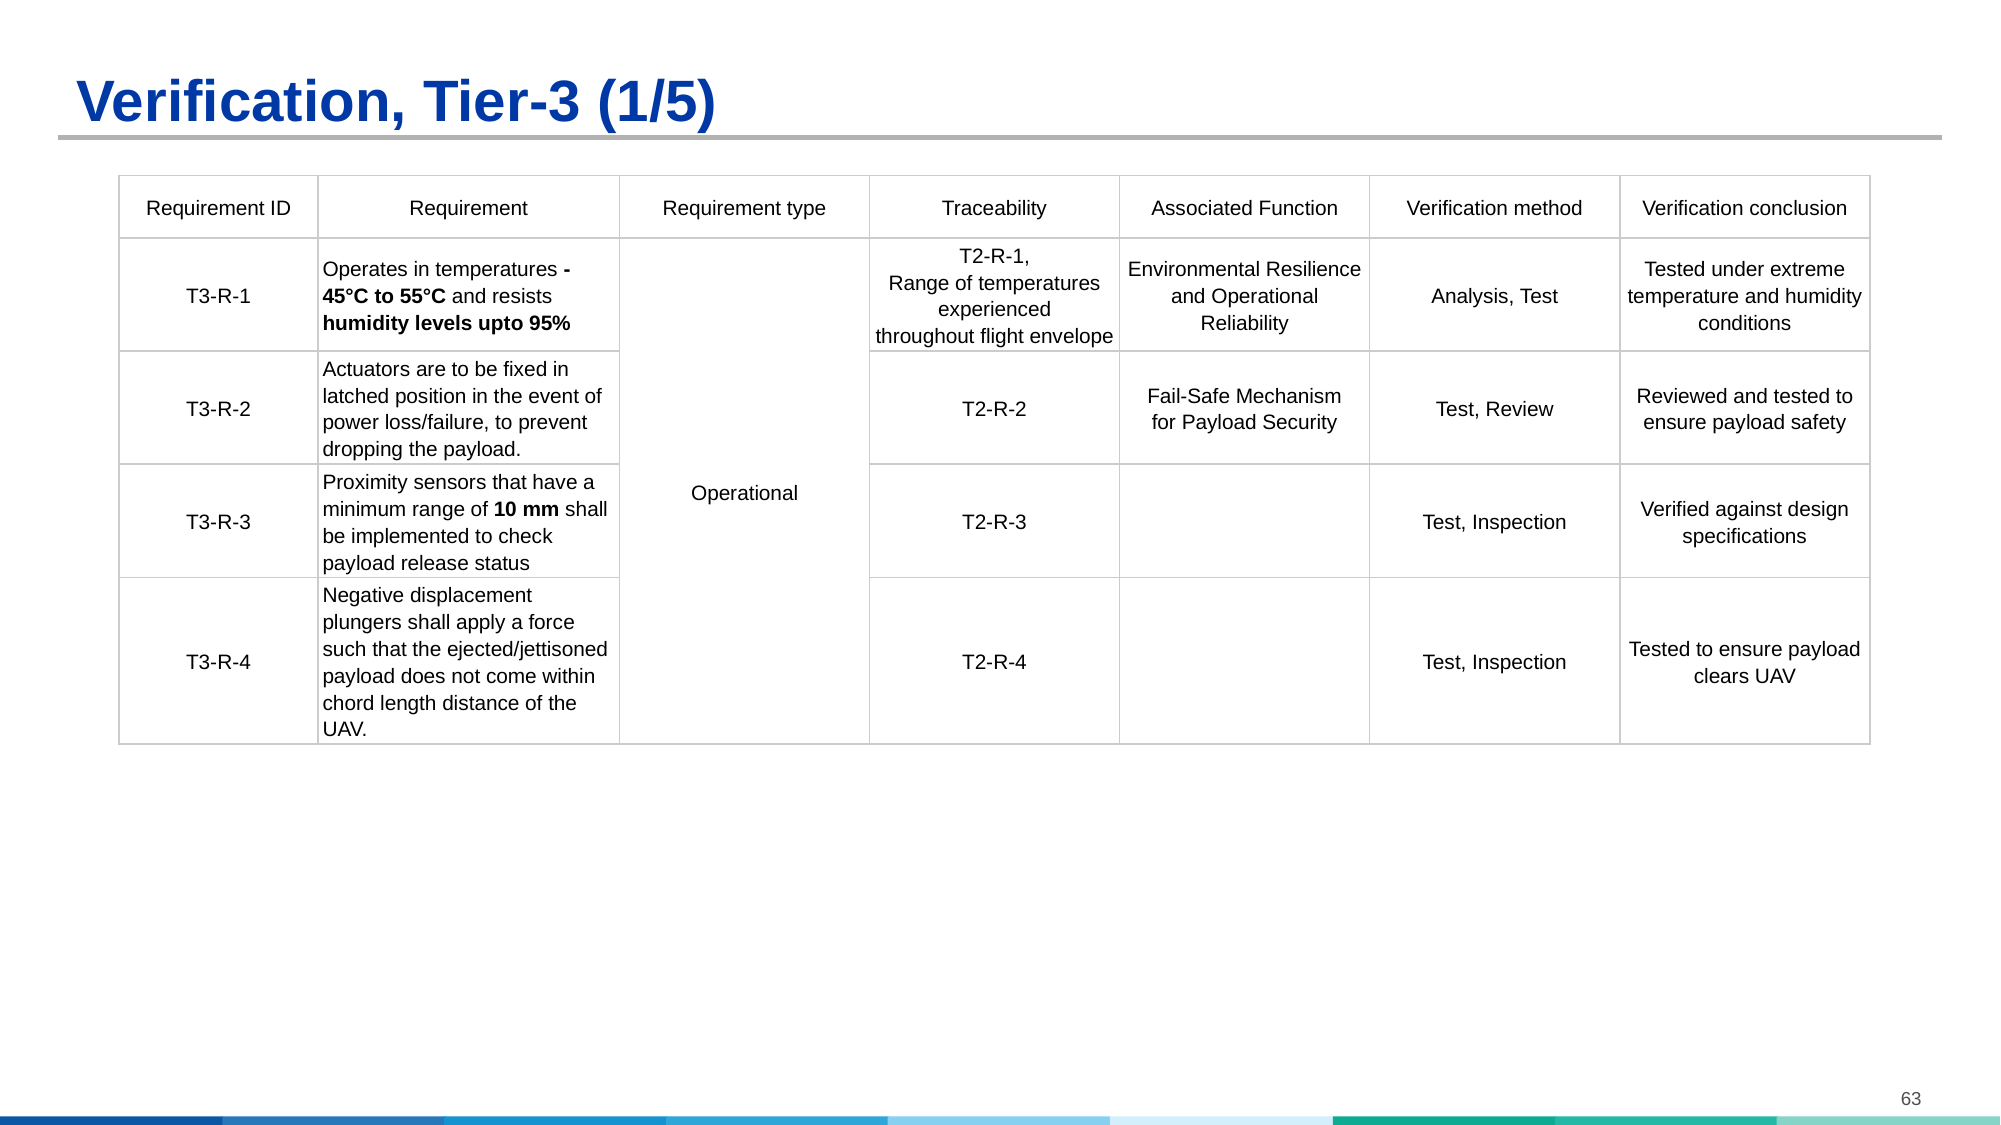

# Verification, Tier-3 (1/5)
| Requirement ID | Requirement | Requirement type | Traceability | Associated Function | Verification method | Verification conclusion |
| --- | --- | --- | --- | --- | --- | --- |
| T3-R-1 | Operates in temperatures -45°C to 55°C and resists humidity levels upto 95% | Operational | T2-R-1, Range of temperatures experienced throughout flight envelope | Environmental Resilience and Operational Reliability | Analysis, Test | Tested under extreme temperature and humidity conditions |
| T3-R-2 | Actuators are to be fixed in latched position in the event of power loss/failure, to prevent dropping the payload. |  | T2-R-2 | Fail-Safe Mechanism for Payload Security | Test, Review | Reviewed and tested to ensure payload safety |
| T3-R-3 | Proximity sensors that have a minimum range of 10 mm shall be implemented to check payload release status |  | T2-R-3 |  | Test, Inspection | Verified against design specifications |
| T3-R-4 | Negative displacement plungers shall apply a force such that the ejected/jettisoned payload does not come within chord length distance of the UAV. |  | T2-R-4 |  | Test, Inspection | Tested to ensure payload clears UAV |
63